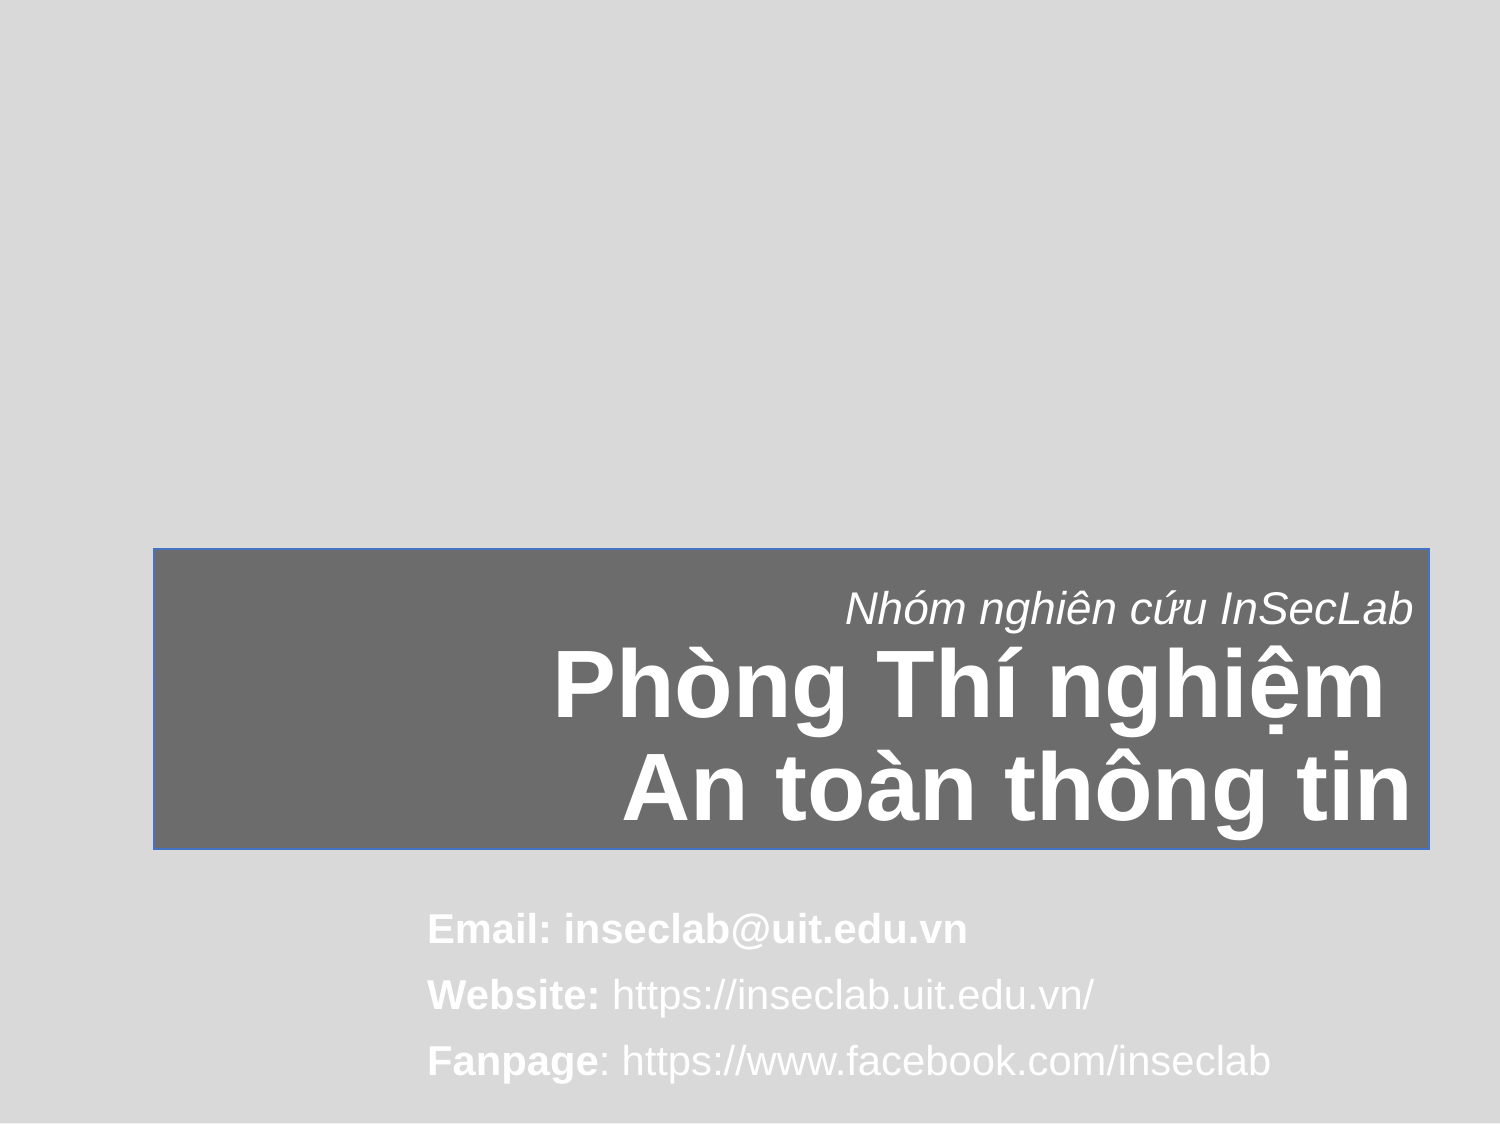

# Nhóm nghiên cứu InSecLab Phòng Thí nghiệm An toàn thông tin
Email: inseclab@uit.edu.vn
Website: https://inseclab.uit.edu.vn/
Fanpage: https://www.facebook.com/inseclab